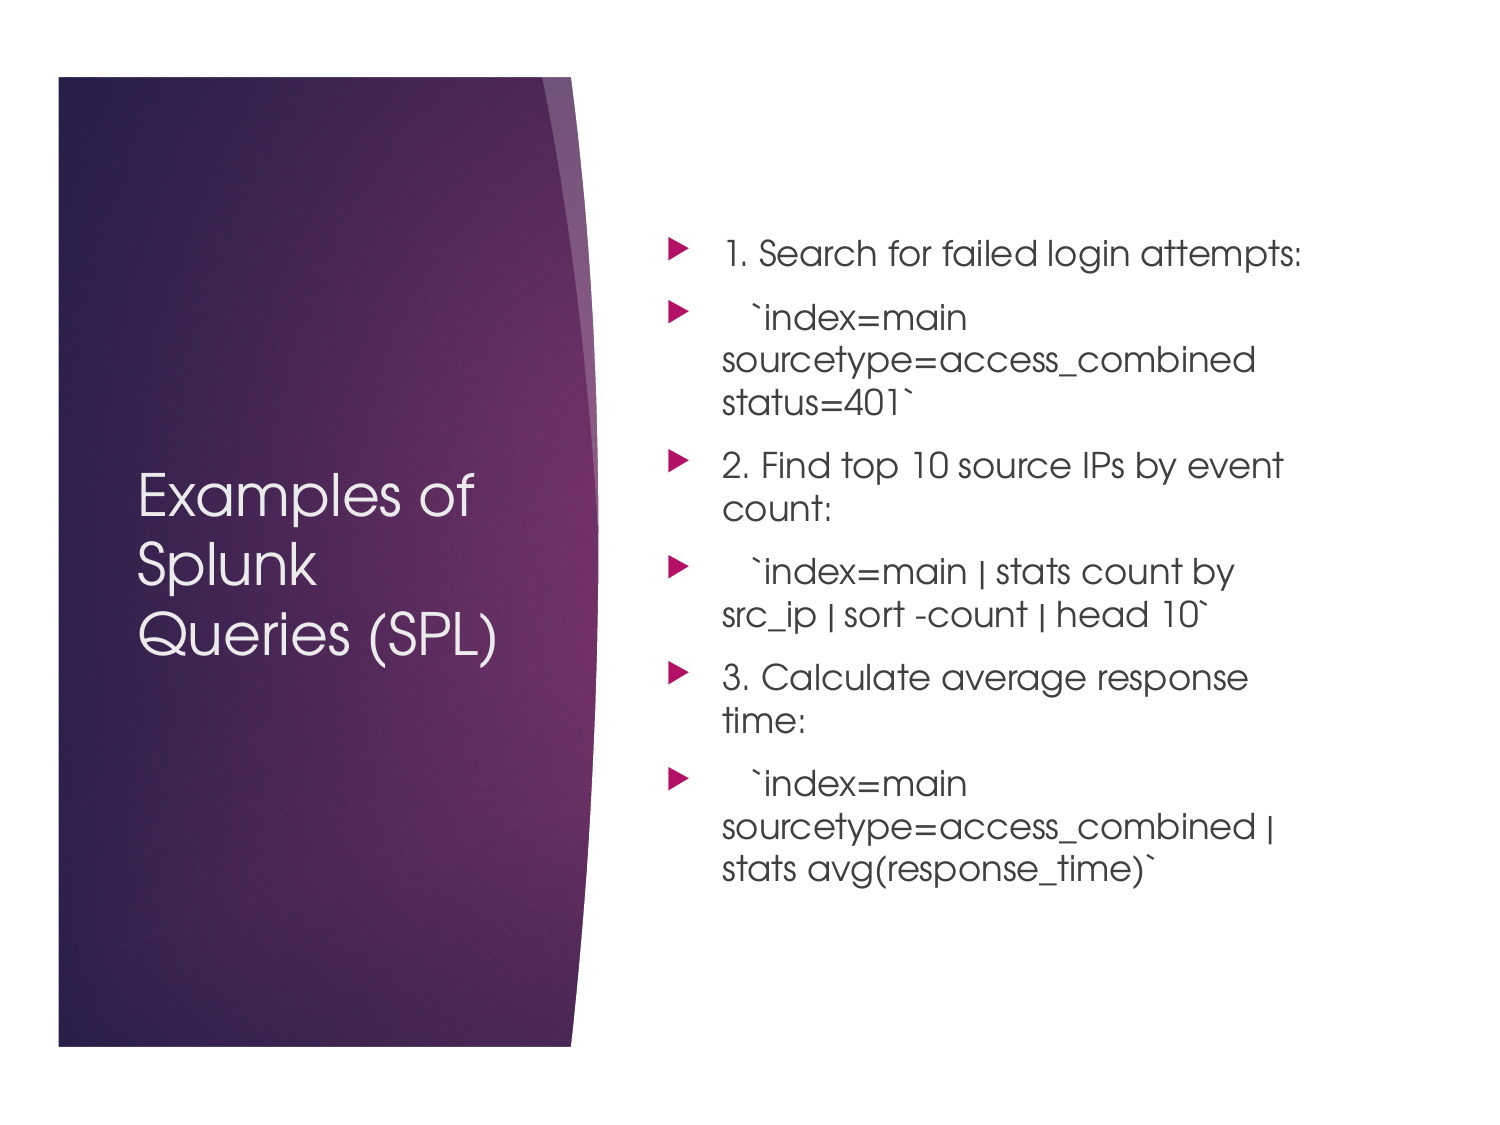

1. Search for failed login attempts:
   `index=main sourcetype=access_combined status=401`
2. Find top 10 source IPs by event count:
   `index=main | stats count by src_ip | sort -count | head 10`
3. Calculate average response time:
   `index=main sourcetype=access_combined | stats avg(response_time)`

# Examples of Splunk Queries (SPL)